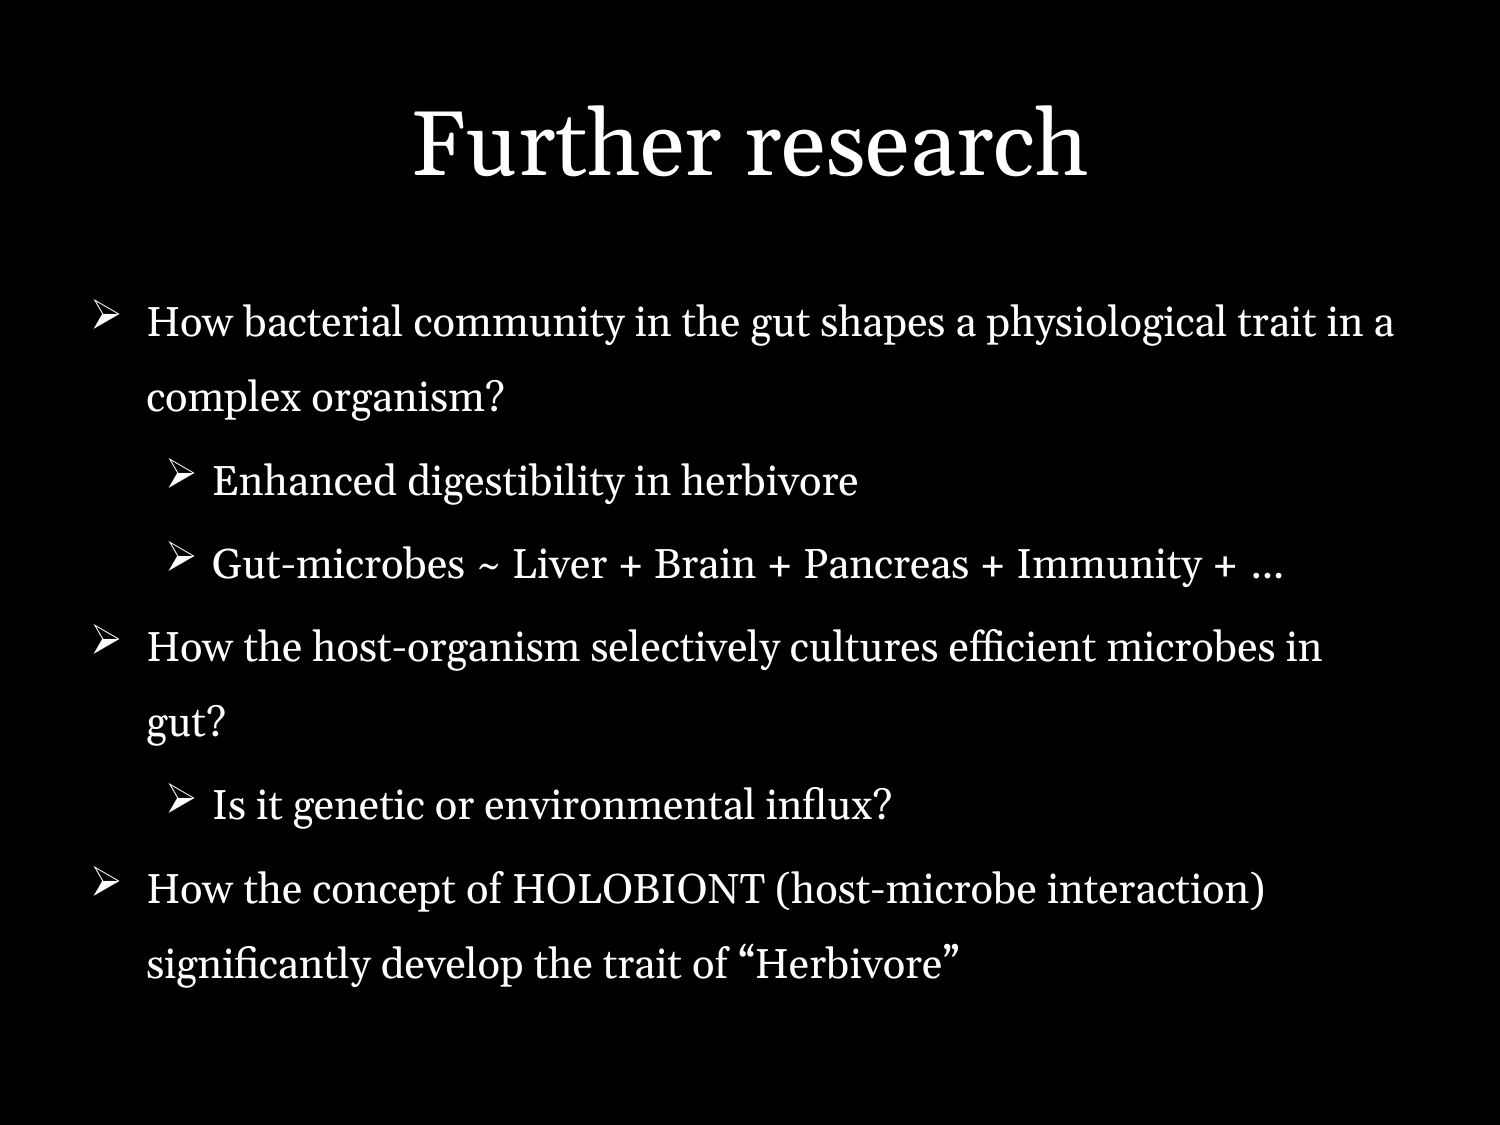

# Further research
How bacterial community in the gut shapes a physiological trait in a complex organism?
Enhanced digestibility in herbivore
Gut-microbes ~ Liver + Brain + Pancreas + Immunity + …
How the host-organism selectively cultures efficient microbes in gut?
Is it genetic or environmental influx?
How the concept of HOLOBIONT (host-microbe interaction) significantly develop the trait of “Herbivore”